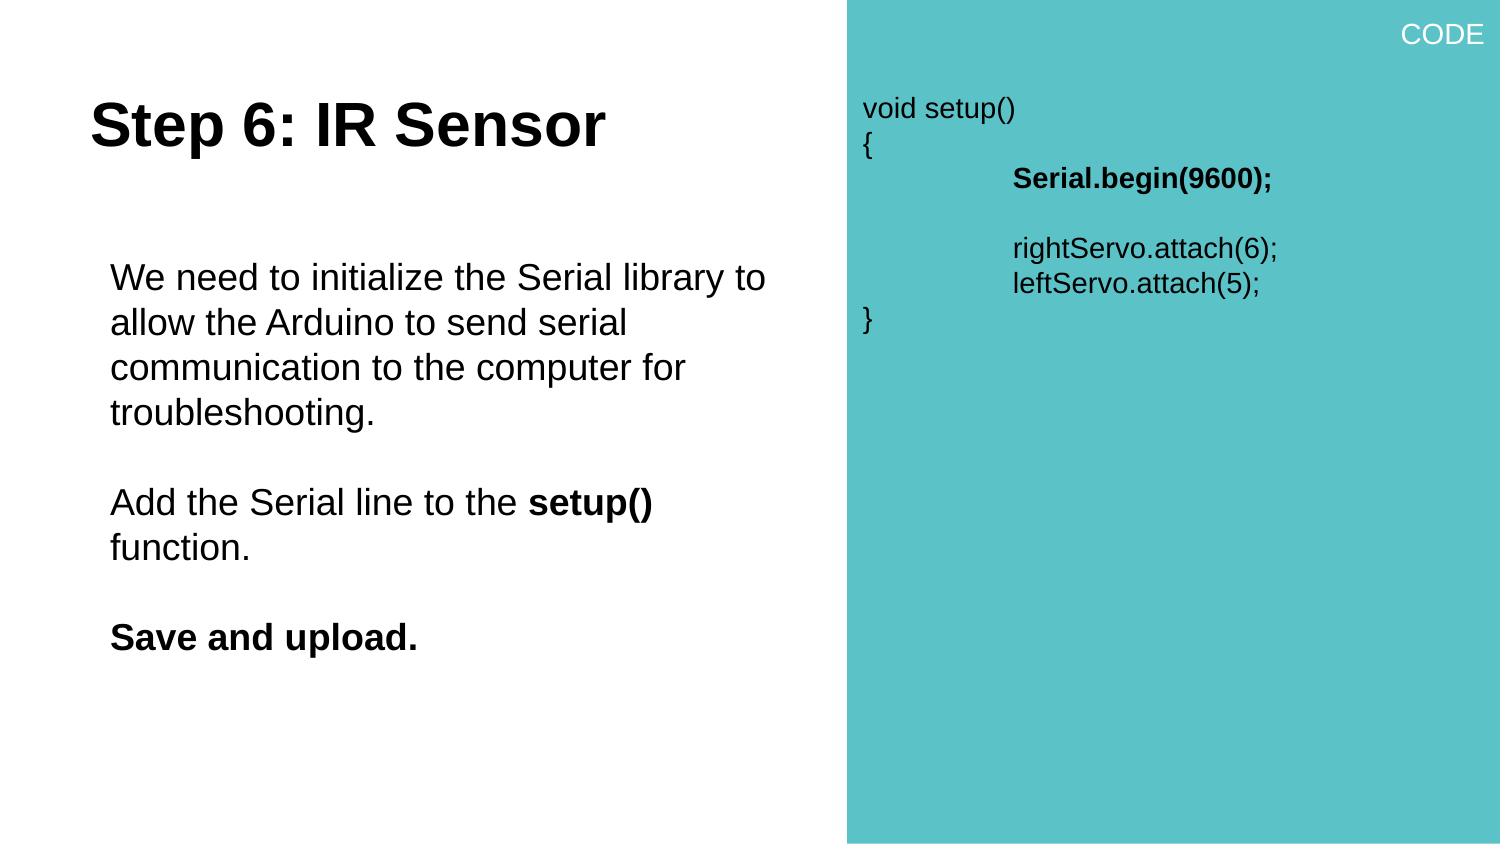

void setup()
{
	Serial.begin(9600);

	rightServo.attach(6);
	leftServo.attach(5);
}
# Step 6: IR Sensor
We need to initialize the Serial library to allow the Arduino to send serial communication to the computer for troubleshooting.

Add the Serial line to the setup() function.

Save and upload.